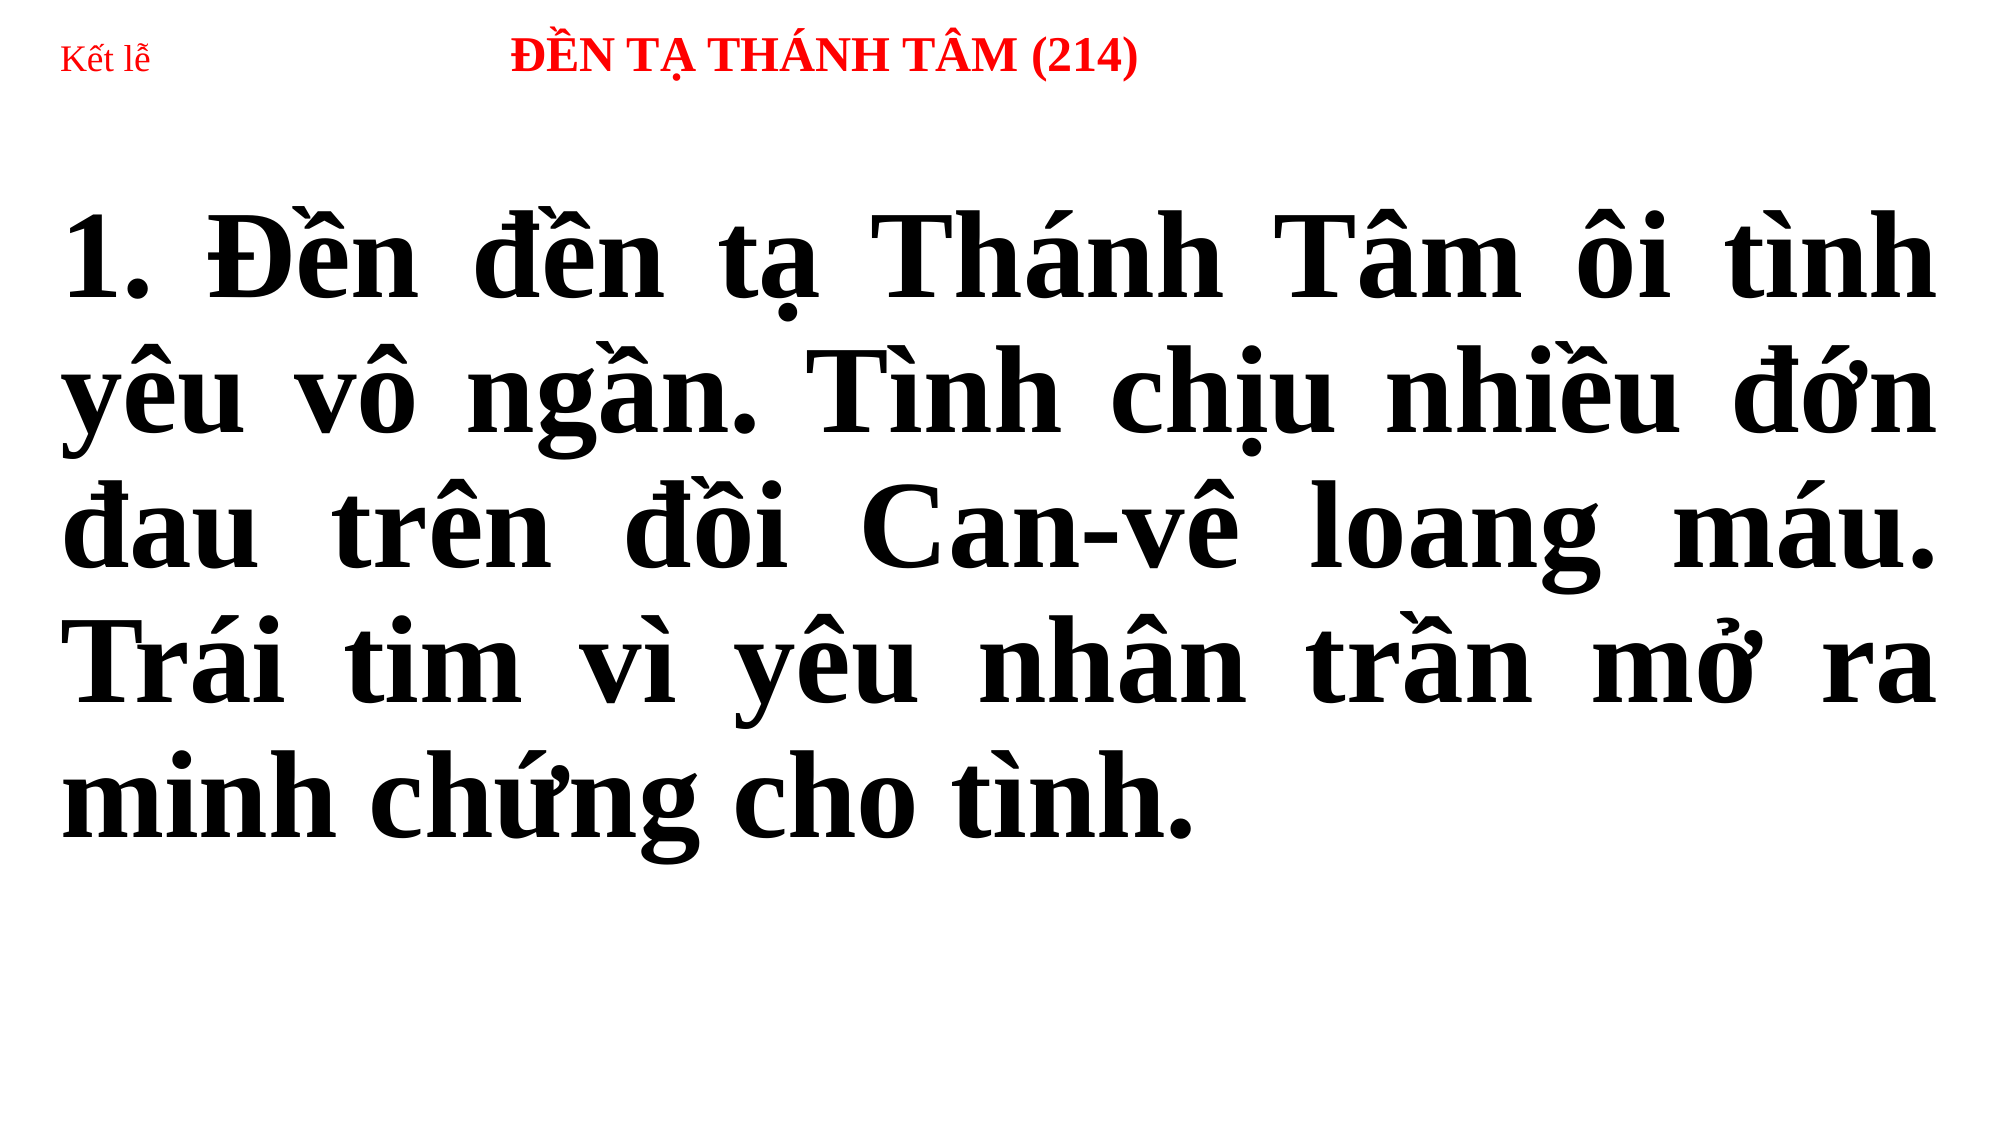

# Kết lễ                             	ĐỀN TẠ THÁNH TÂM (214)
1. Đền đền tạ Thánh Tâm ôi tình yêu vô ngần. Tình chịu nhiều đớn đau trên đồi Can-vê loang máu. Trái tim vì yêu nhân trần mở ra minh chứng cho tình.